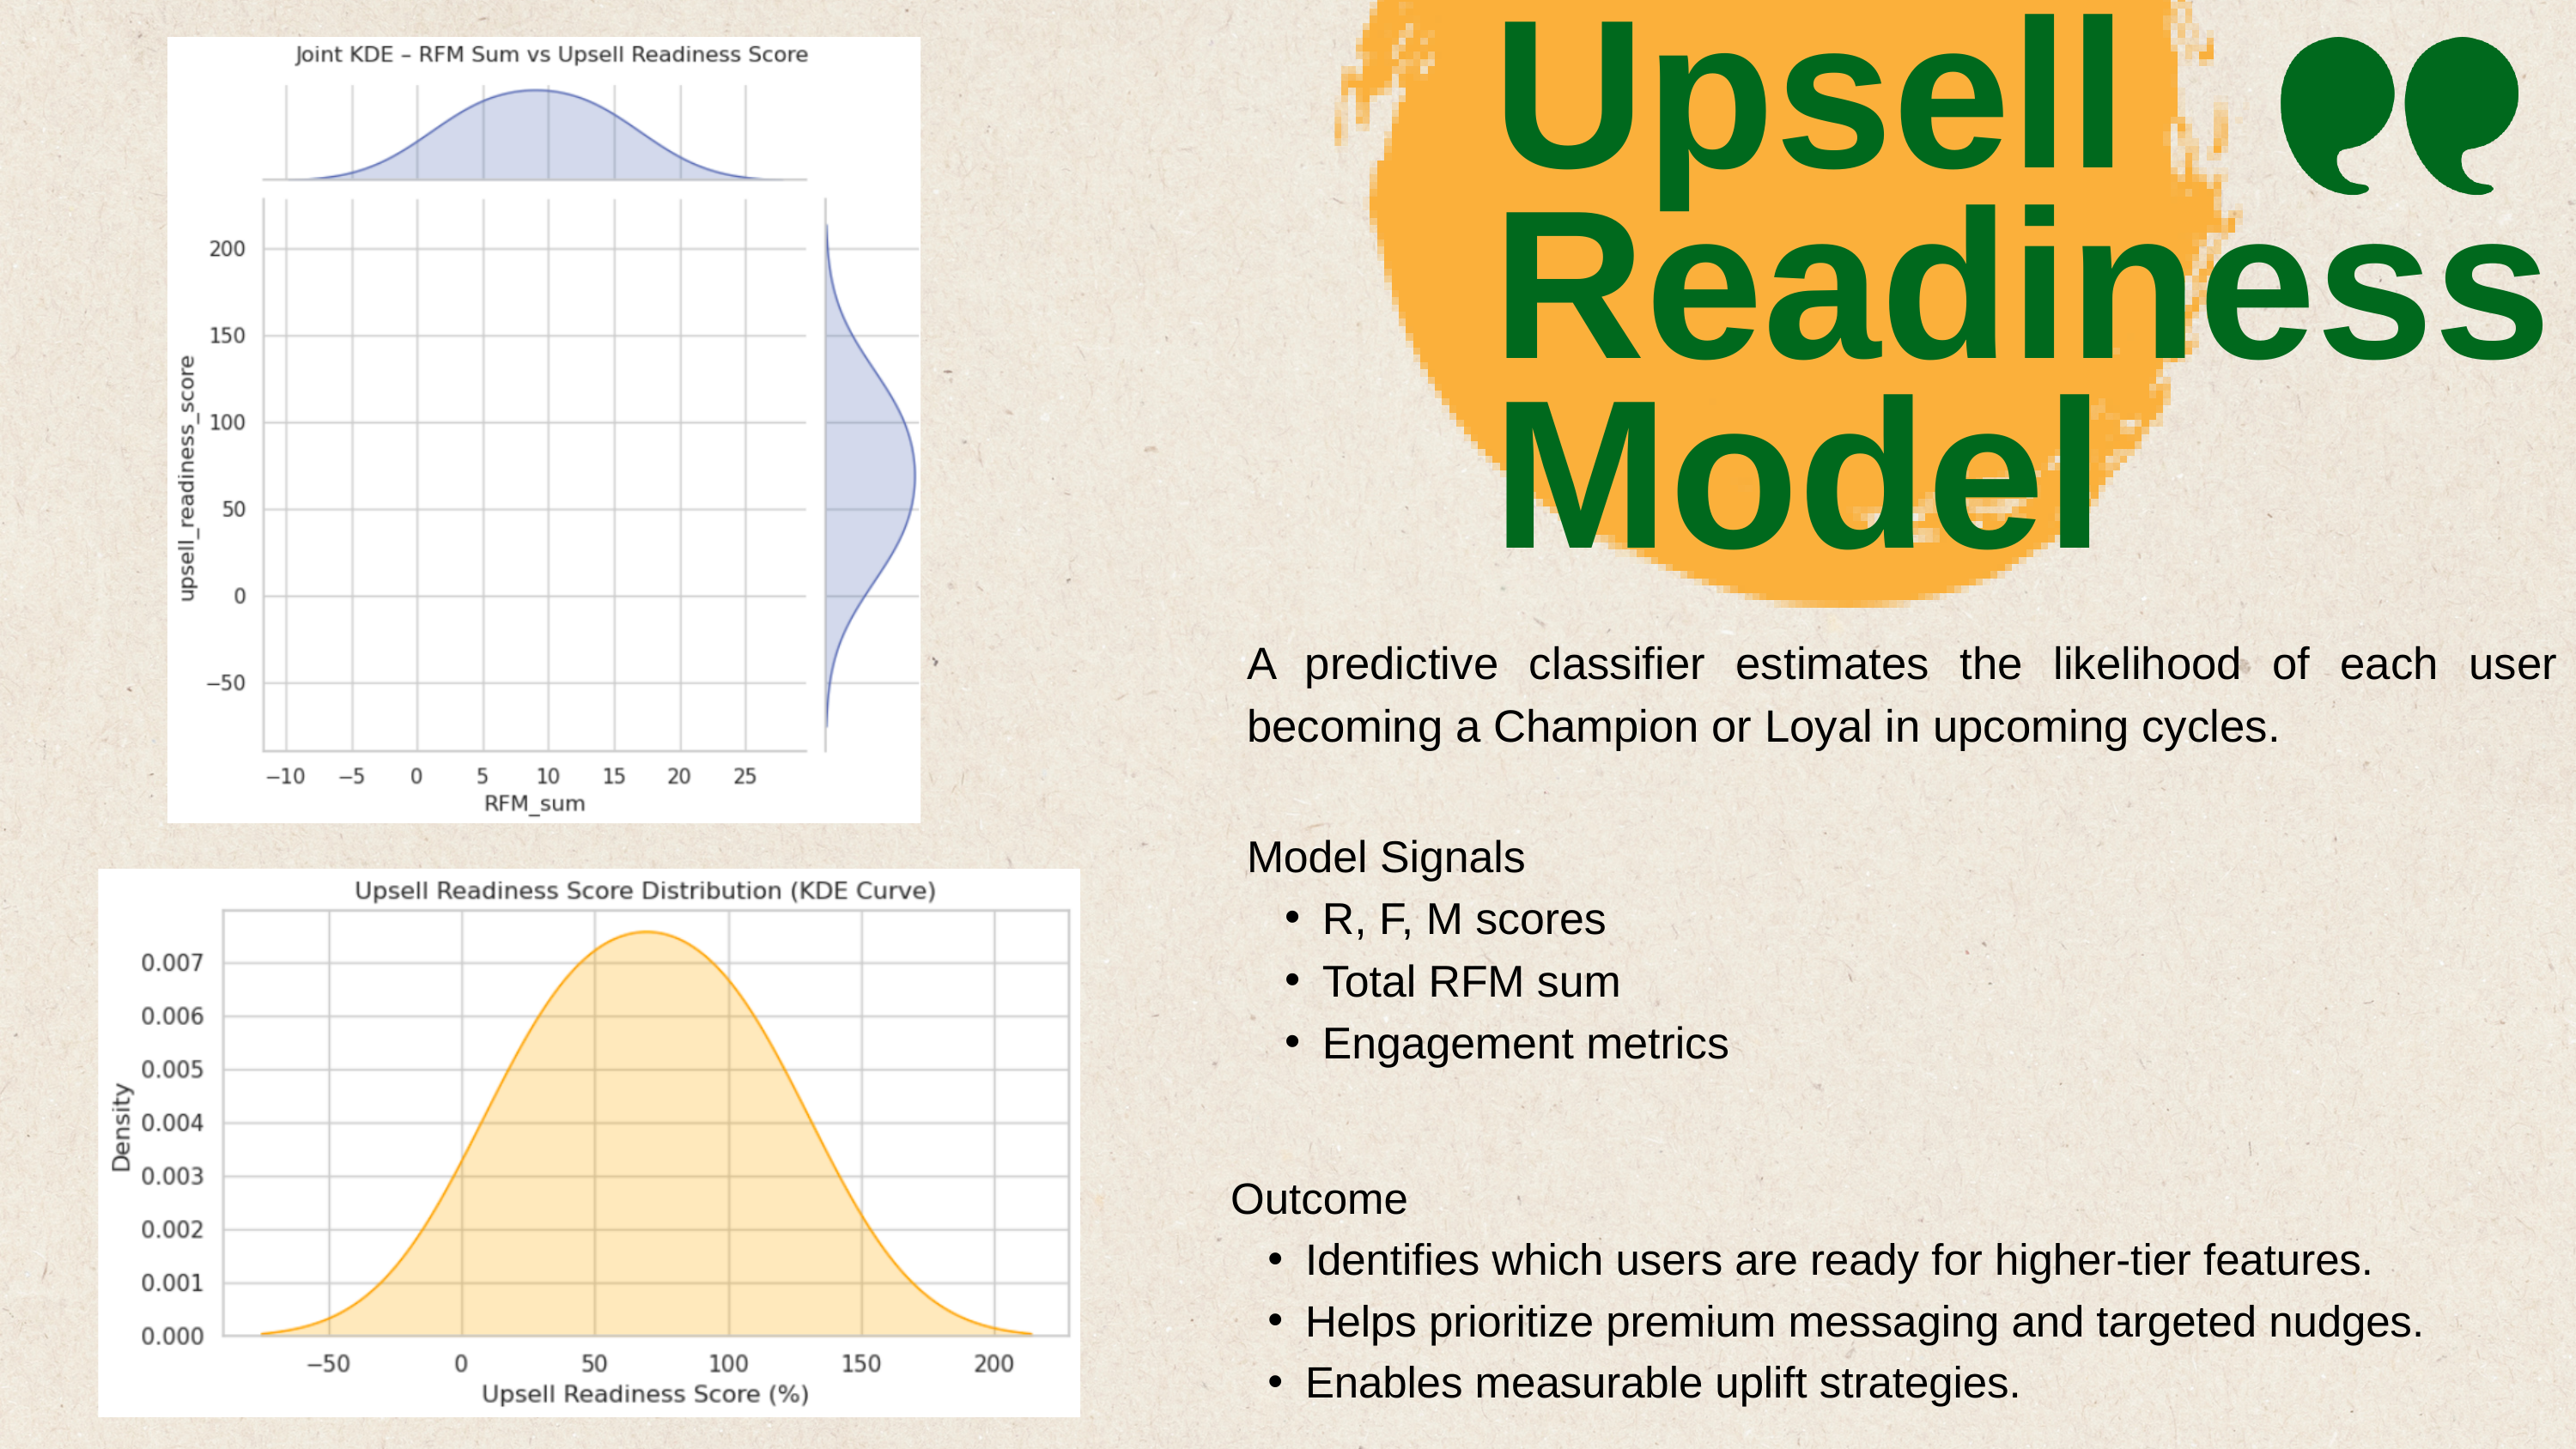

Upsell Readiness Model

A predictive classifier estimates the likelihood of each user becoming a Champion or Loyal in upcoming cycles.
Model Signals
R, F, M scores
Total RFM sum
Engagement metrics

Outcome
Identifies which users are ready for higher-tier features.
Helps prioritize premium messaging and targeted nudges.
Enables measurable uplift strategies.